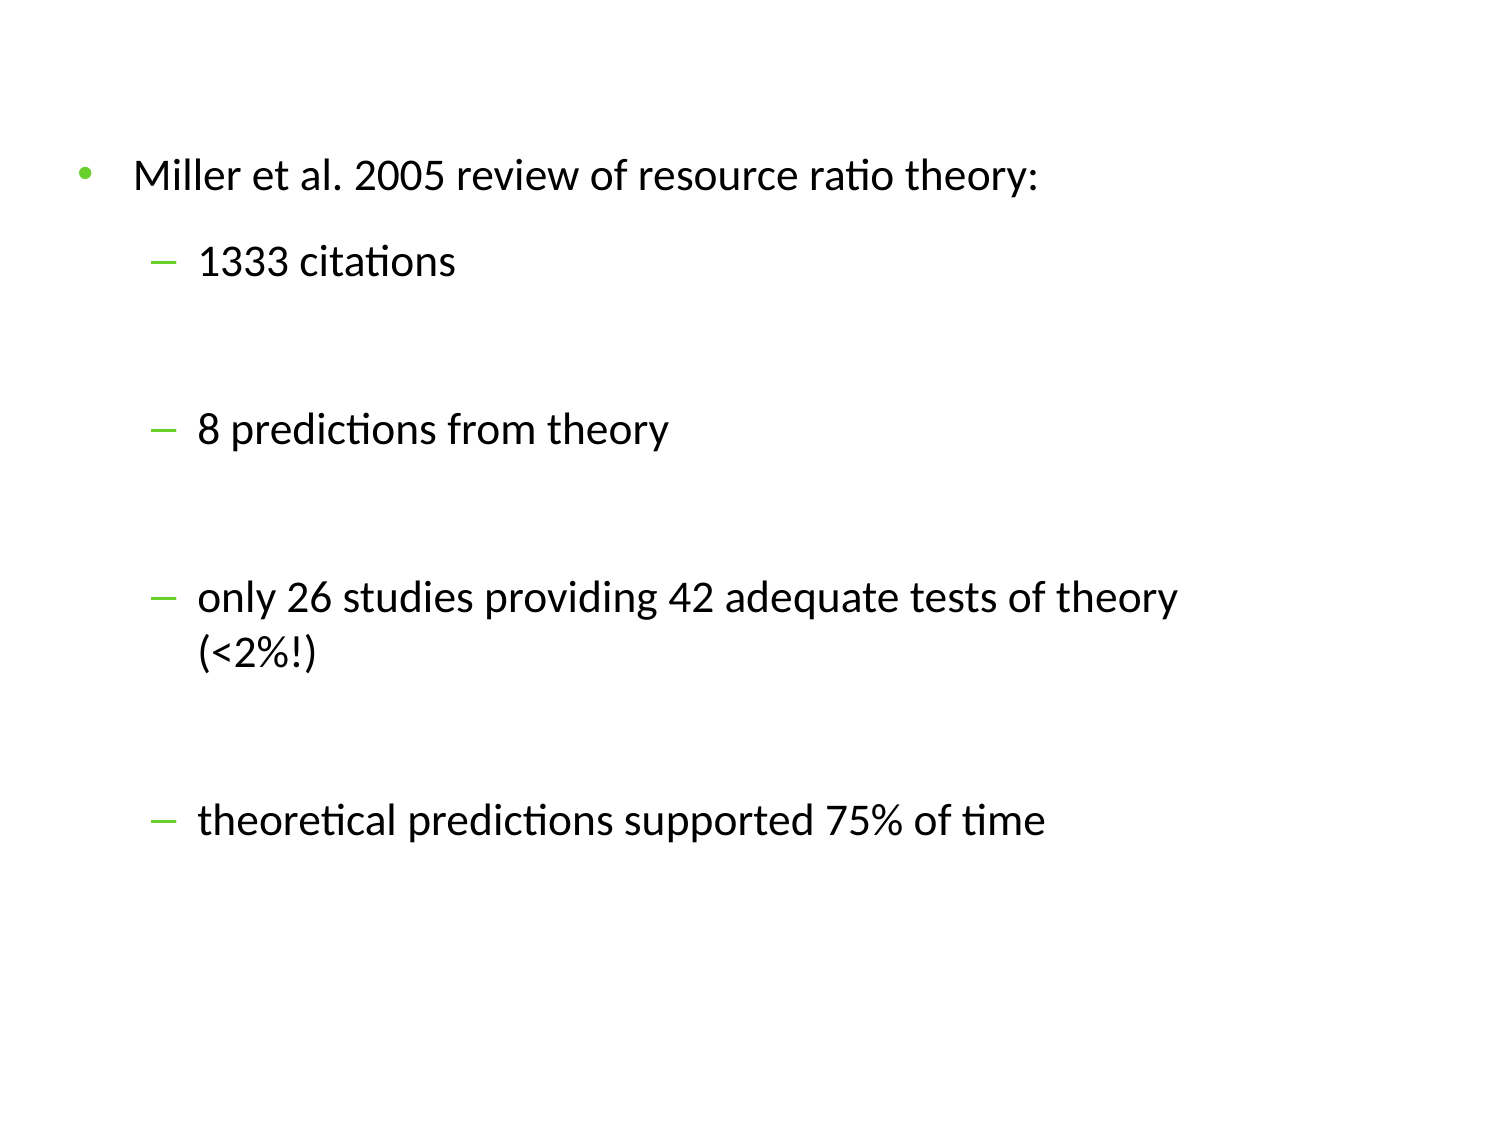

Miller et al. 2005 review of resource ratio theory:
1333 citations

8 predictions from theory

only 26 studies providing 42 adequate tests of theory (<2%!)

theoretical predictions supported 75% of time